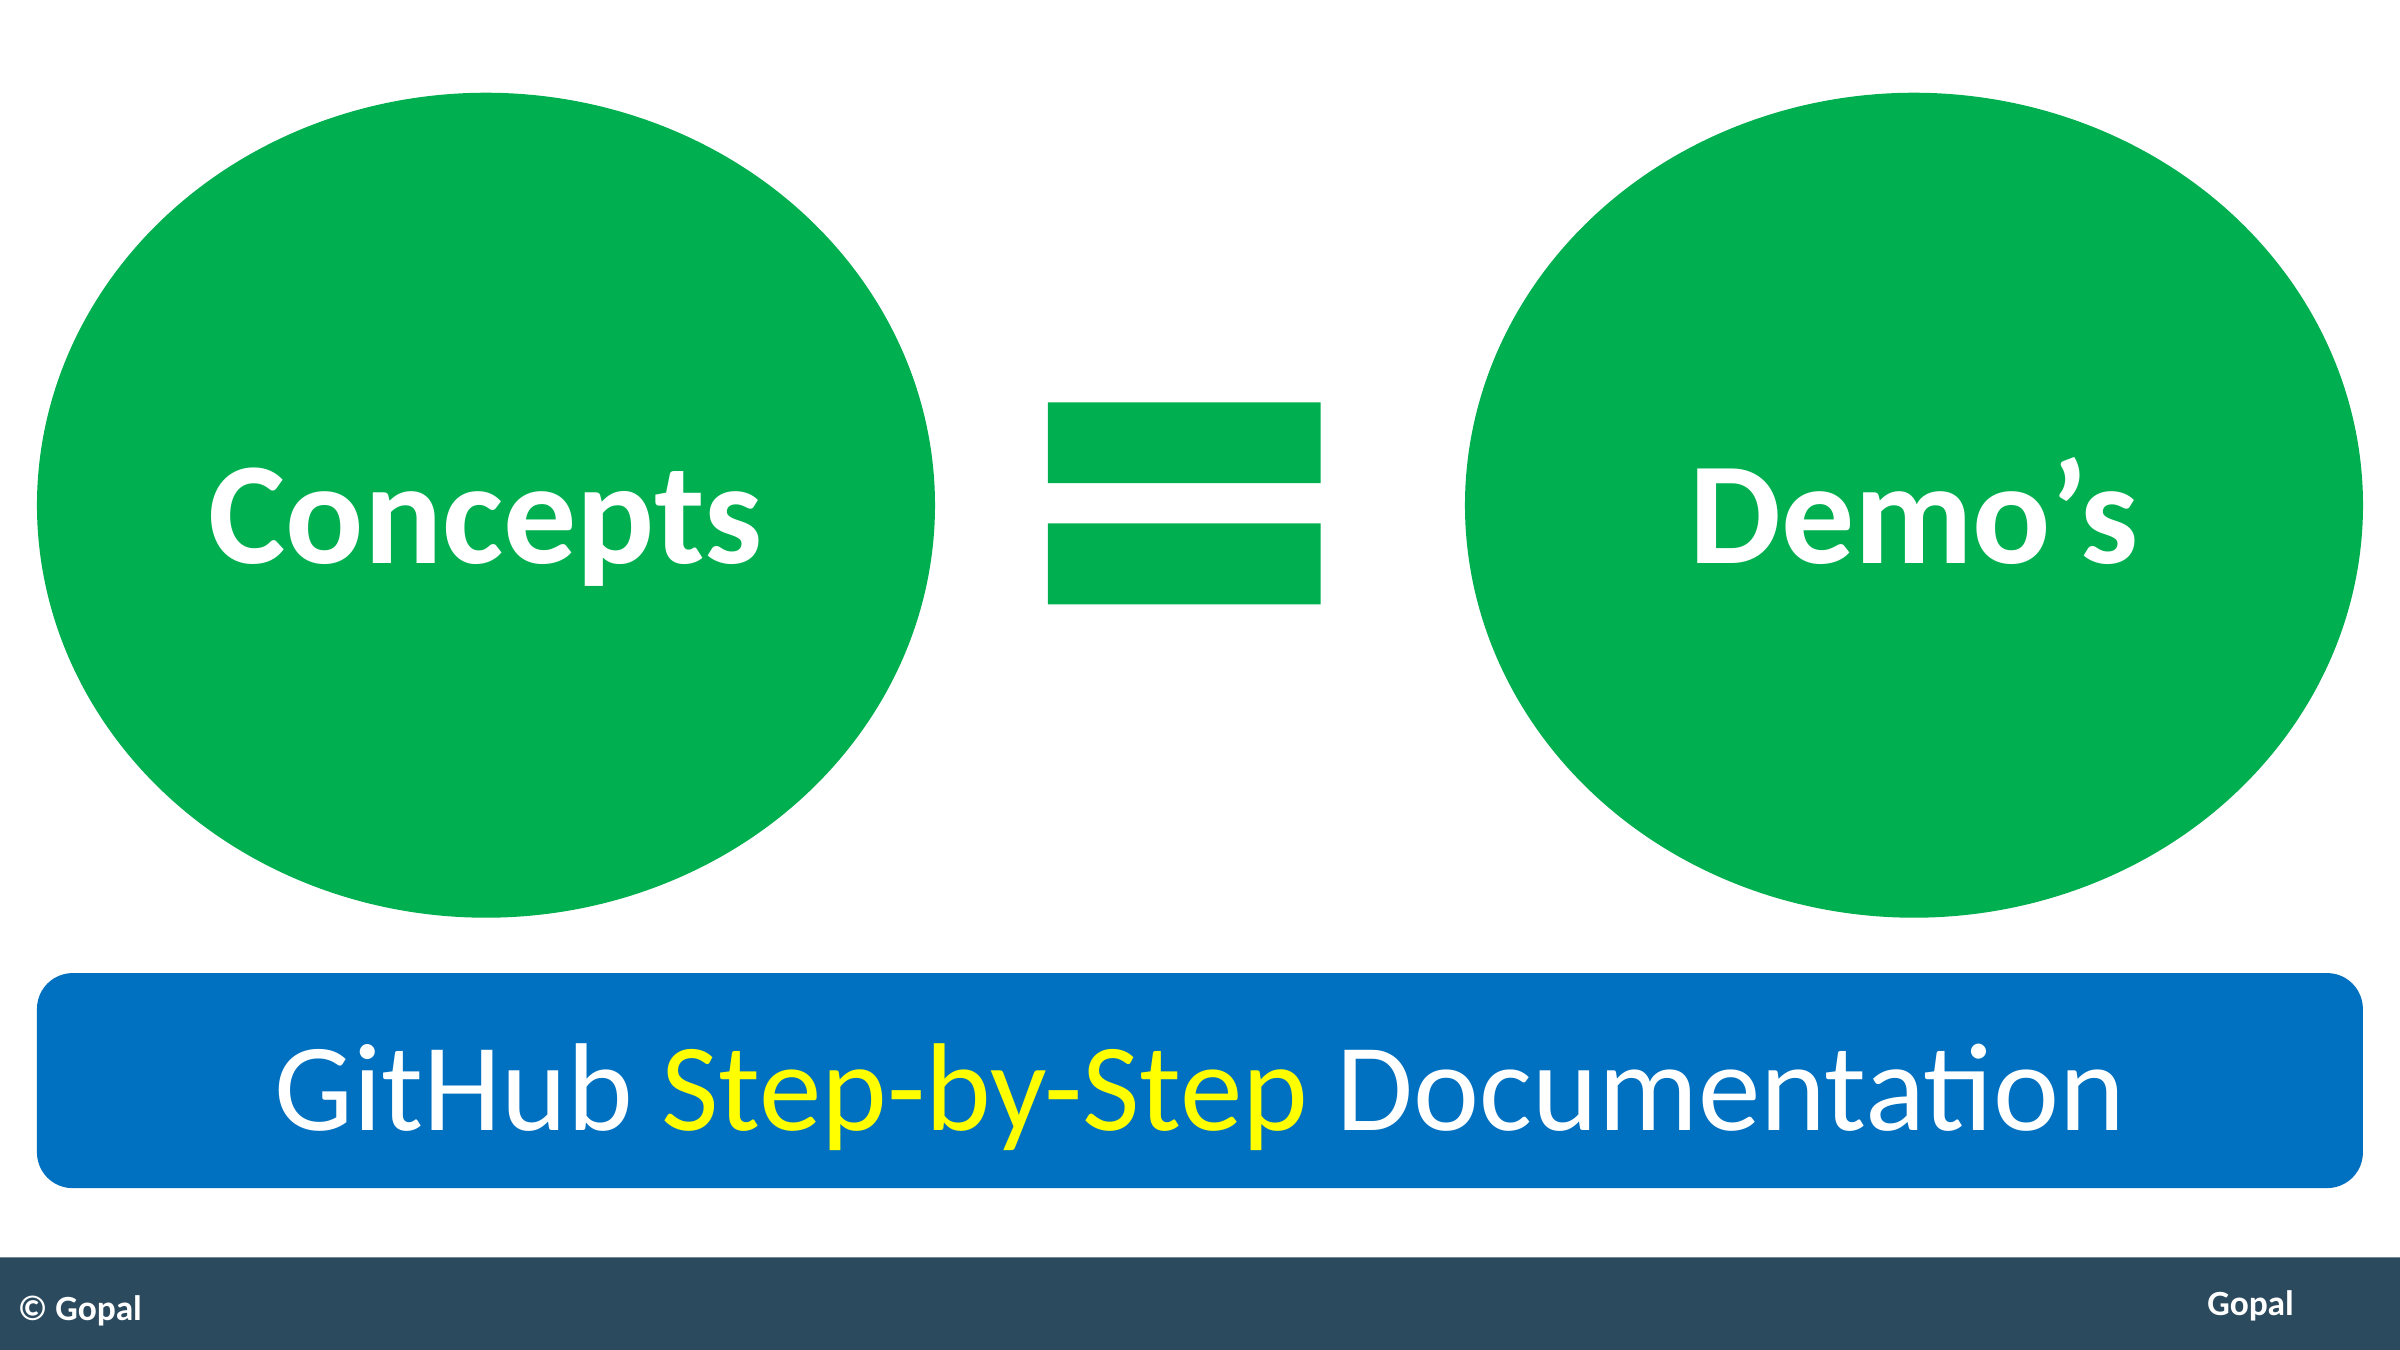

Concepts
Demo’s

GitHub Step-by-Step Documentation
© Gopal